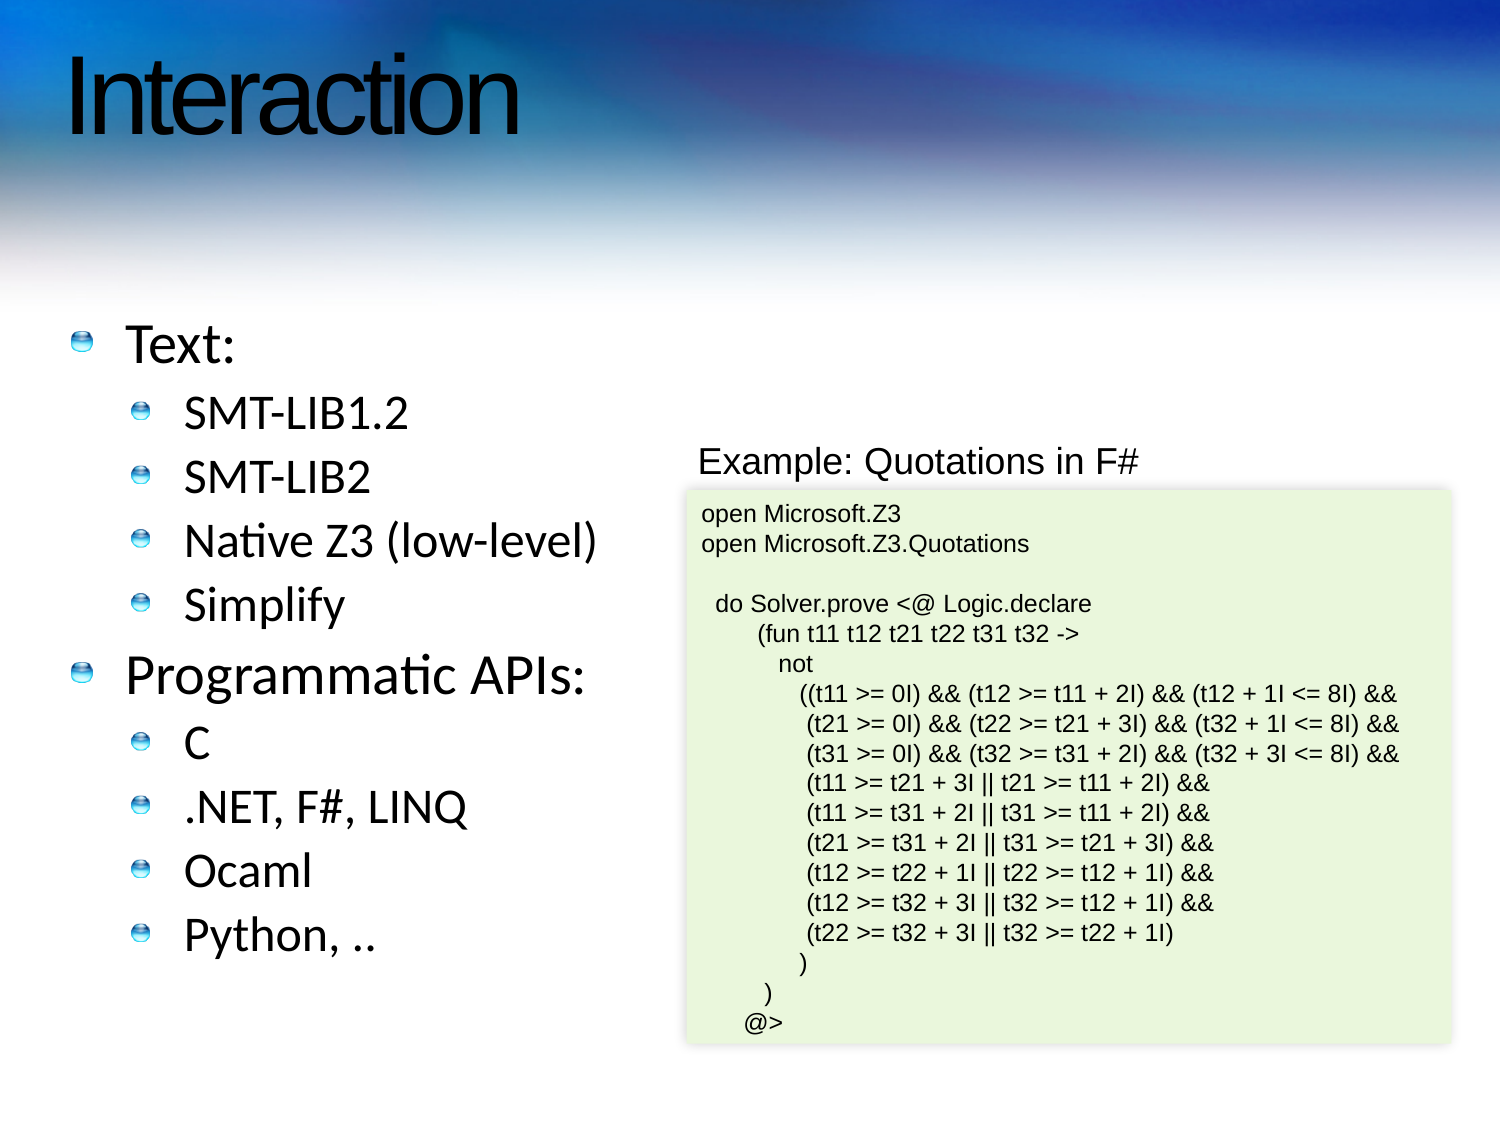

# Interaction

Text:
SMT-LIB1.2
SMT-LIB2
Native Z3 (low-level)
Simplify
Programmatic APIs:
C
.NET, F#, LINQ
Ocaml
Python, ..
Example: Quotations in F#
open Microsoft.Z3
open Microsoft.Z3.Quotations

  do Solver.prove <@ Logic.declare
        (fun t11 t12 t21 t22 t31 t32 ->
           not
              ((t11 >= 0I) && (t12 >= t11 + 2I) && (t12 + 1I <= 8I) &&
               (t21 >= 0I) && (t22 >= t21 + 3I) && (t32 + 1I <= 8I) &&
               (t31 >= 0I) && (t32 >= t31 + 2I) && (t32 + 3I <= 8I) &&
               (t11 >= t21 + 3I || t21 >= t11 + 2I) &&
               (t11 >= t31 + 2I || t31 >= t11 + 2I) &&
               (t21 >= t31 + 2I || t31 >= t21 + 3I) &&
               (t12 >= t22 + 1I || t22 >= t12 + 1I) &&
               (t12 >= t32 + 3I || t32 >= t12 + 1I) &&
               (t22 >= t32 + 3I || t32 >= t22 + 1I)
              )
         )
      @>